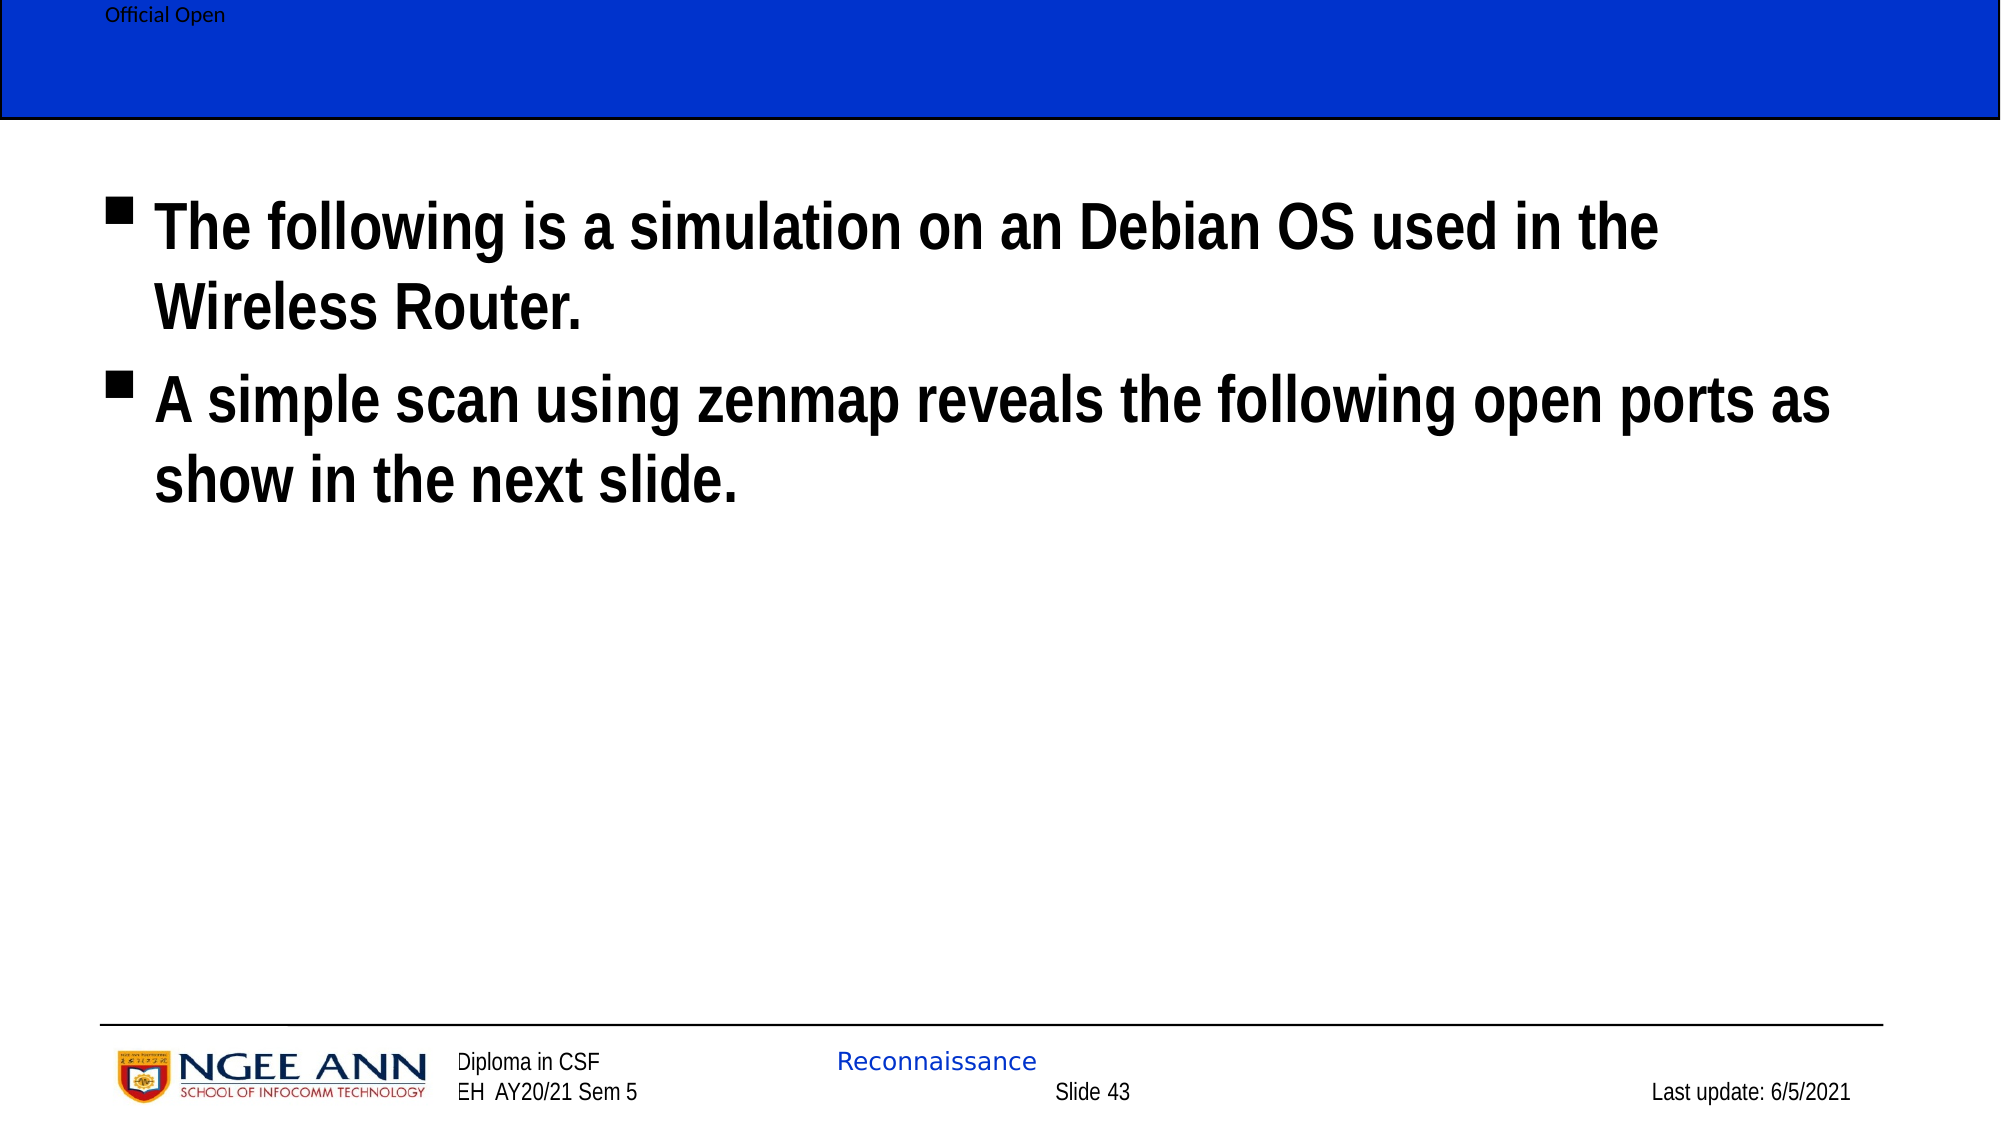

The following is a simulation on an Debian OS used in the Wireless Router.
A simple scan using zenmap reveals the following open ports as show in the next slide.